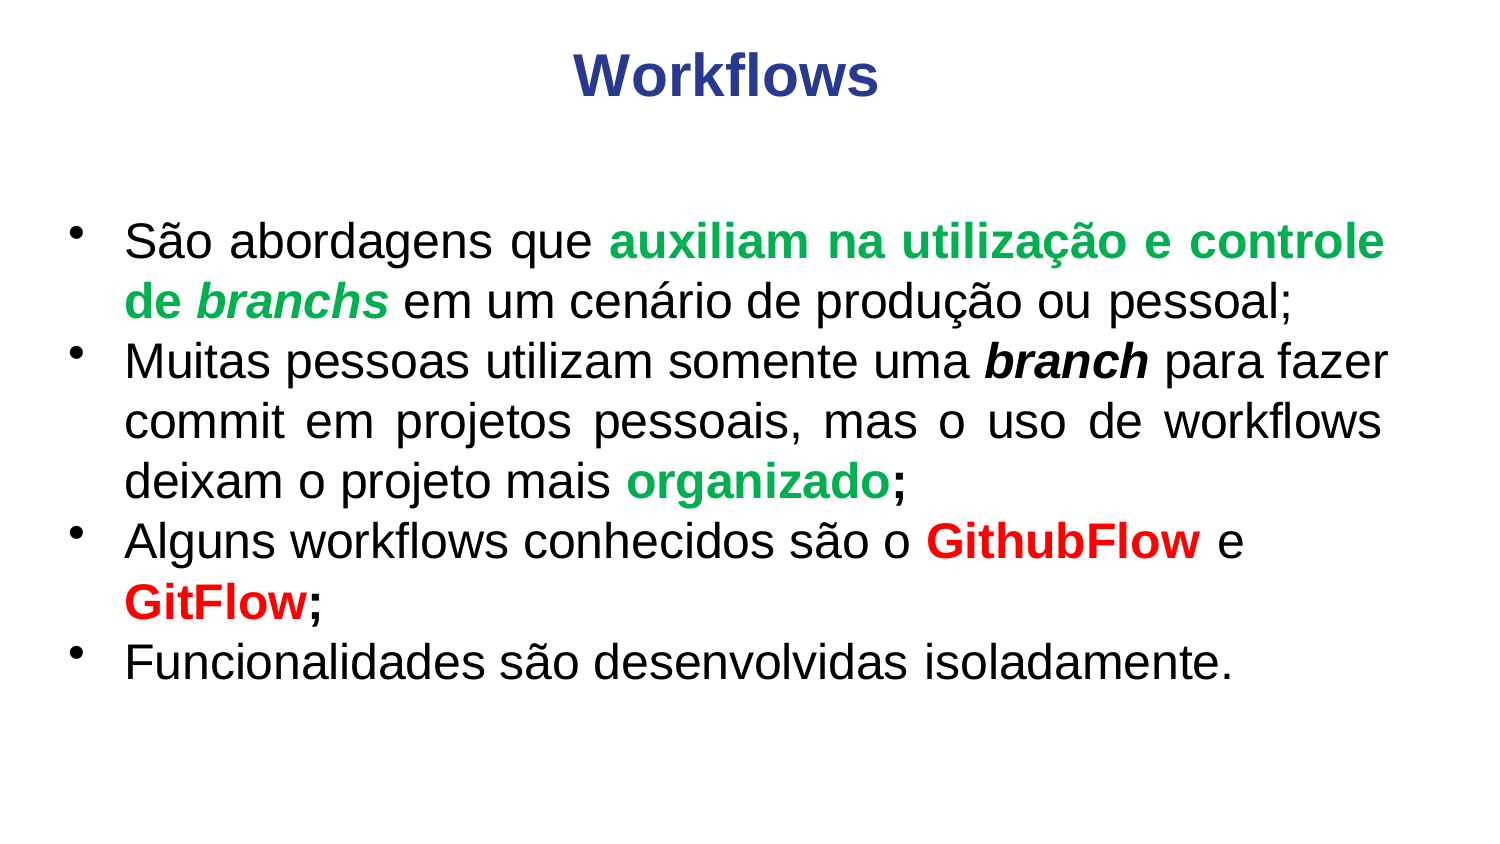

# Workflows
São abordagens que auxiliam na utilização e controle  de branchs em um cenário de produção ou pessoal;
Muitas pessoas utilizam somente uma branch para fazer  commit em projetos pessoais, mas o uso de workflows  deixam o projeto mais organizado;
Alguns workflows conhecidos são o GithubFlow e
GitFlow;
Funcionalidades são desenvolvidas isoladamente.